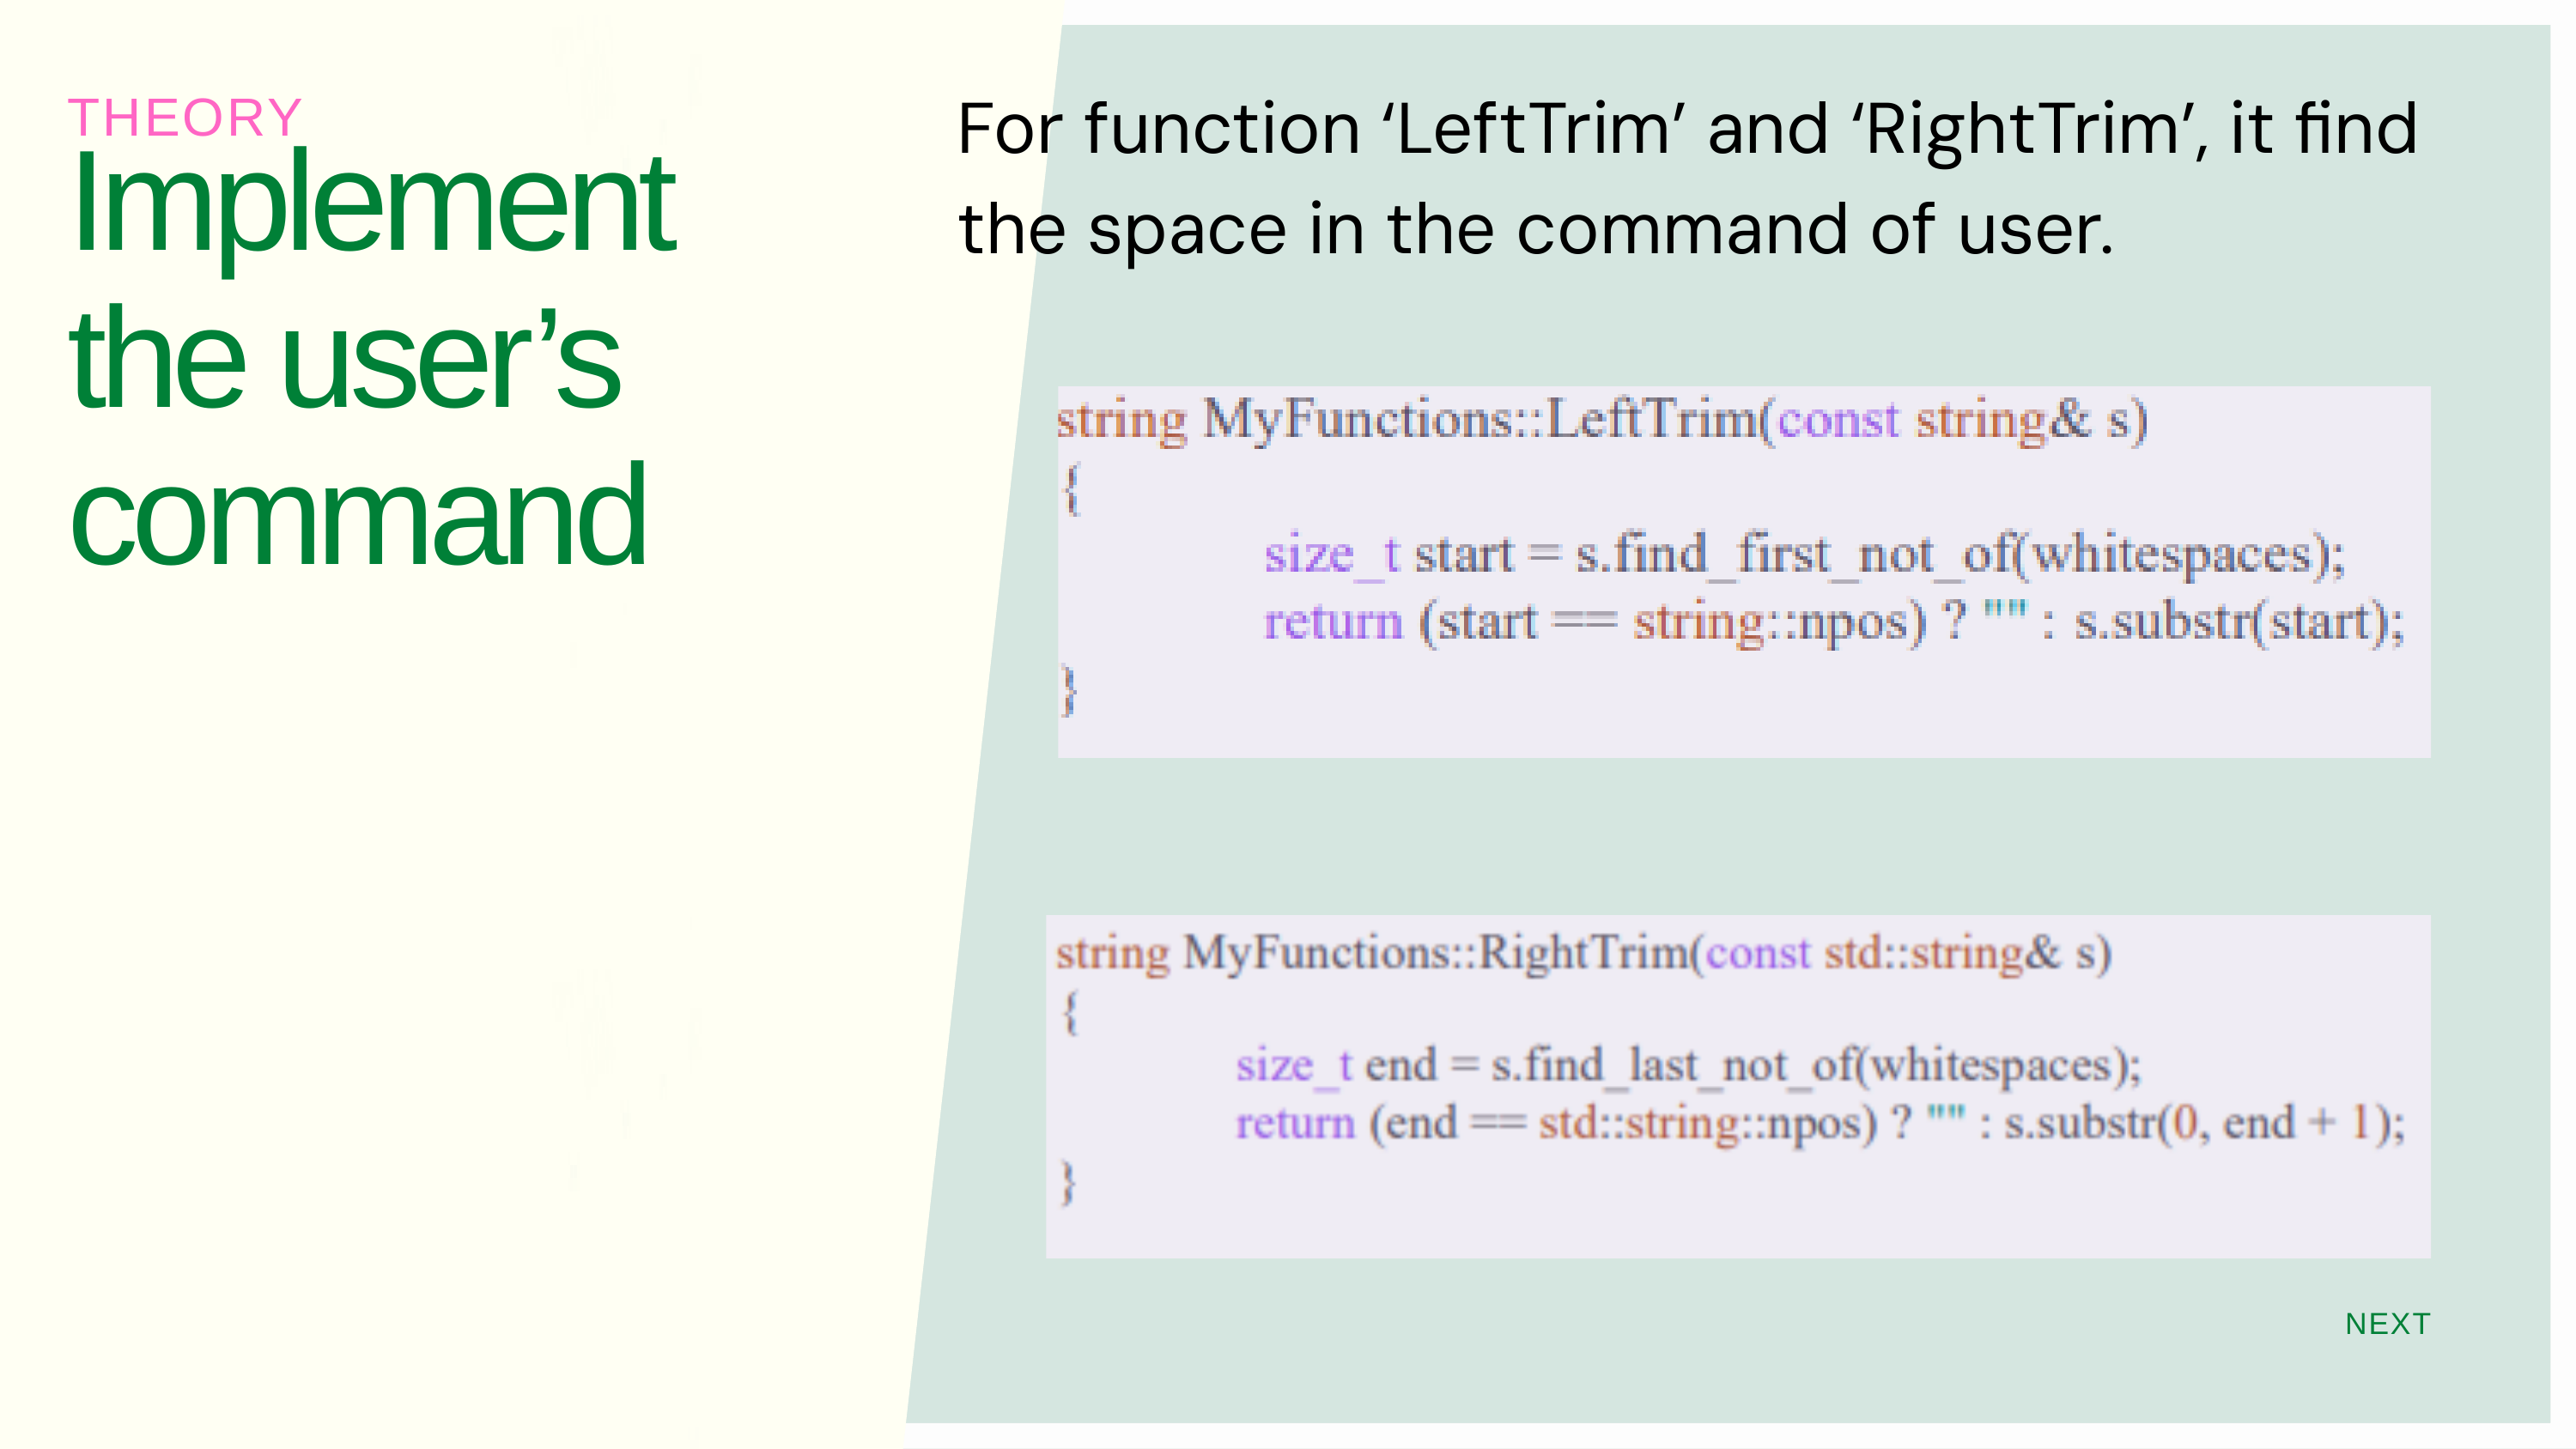

For function ‘LeftTrim’ and ‘RightTrim’, it find the space in the command of user.
THEORY
Implement the user’s command

NEXT